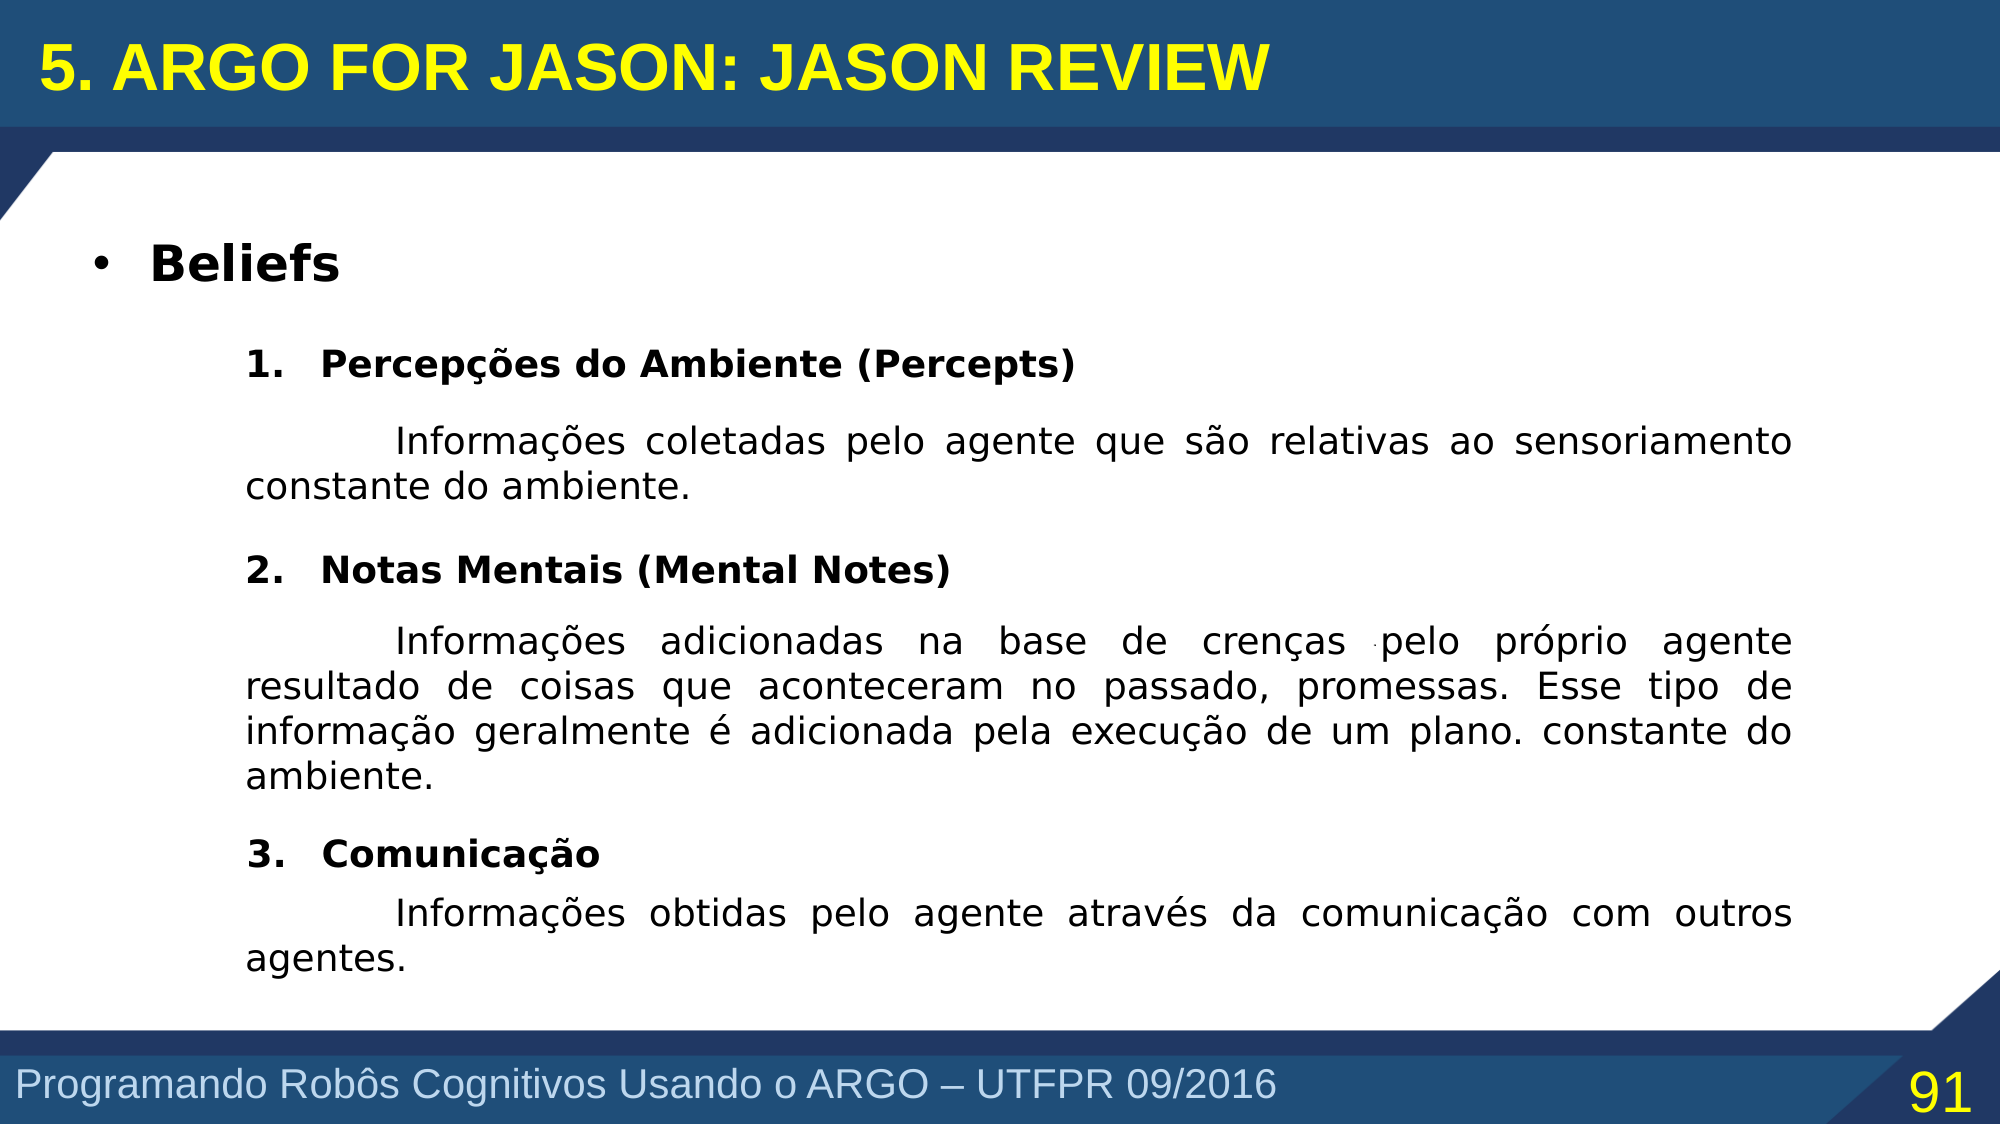

5. ARGO FOR JASON: JASON REVIEW
Beliefs
Percepções do Ambiente (Percepts)
	Informações coletadas pelo agente que são relativas ao sensoriamento constante do ambiente.
Notas Mentais (Mental Notes)
	Informações adicionadas na base de crenças pelo próprio agente resultado de coisas que aconteceram no passado, promessas. Esse tipo de informação geralmente é adicionada pela execução de um plano. constante do ambiente.
Comunicação
	Informações obtidas pelo agente através da comunicação com outros agentes.